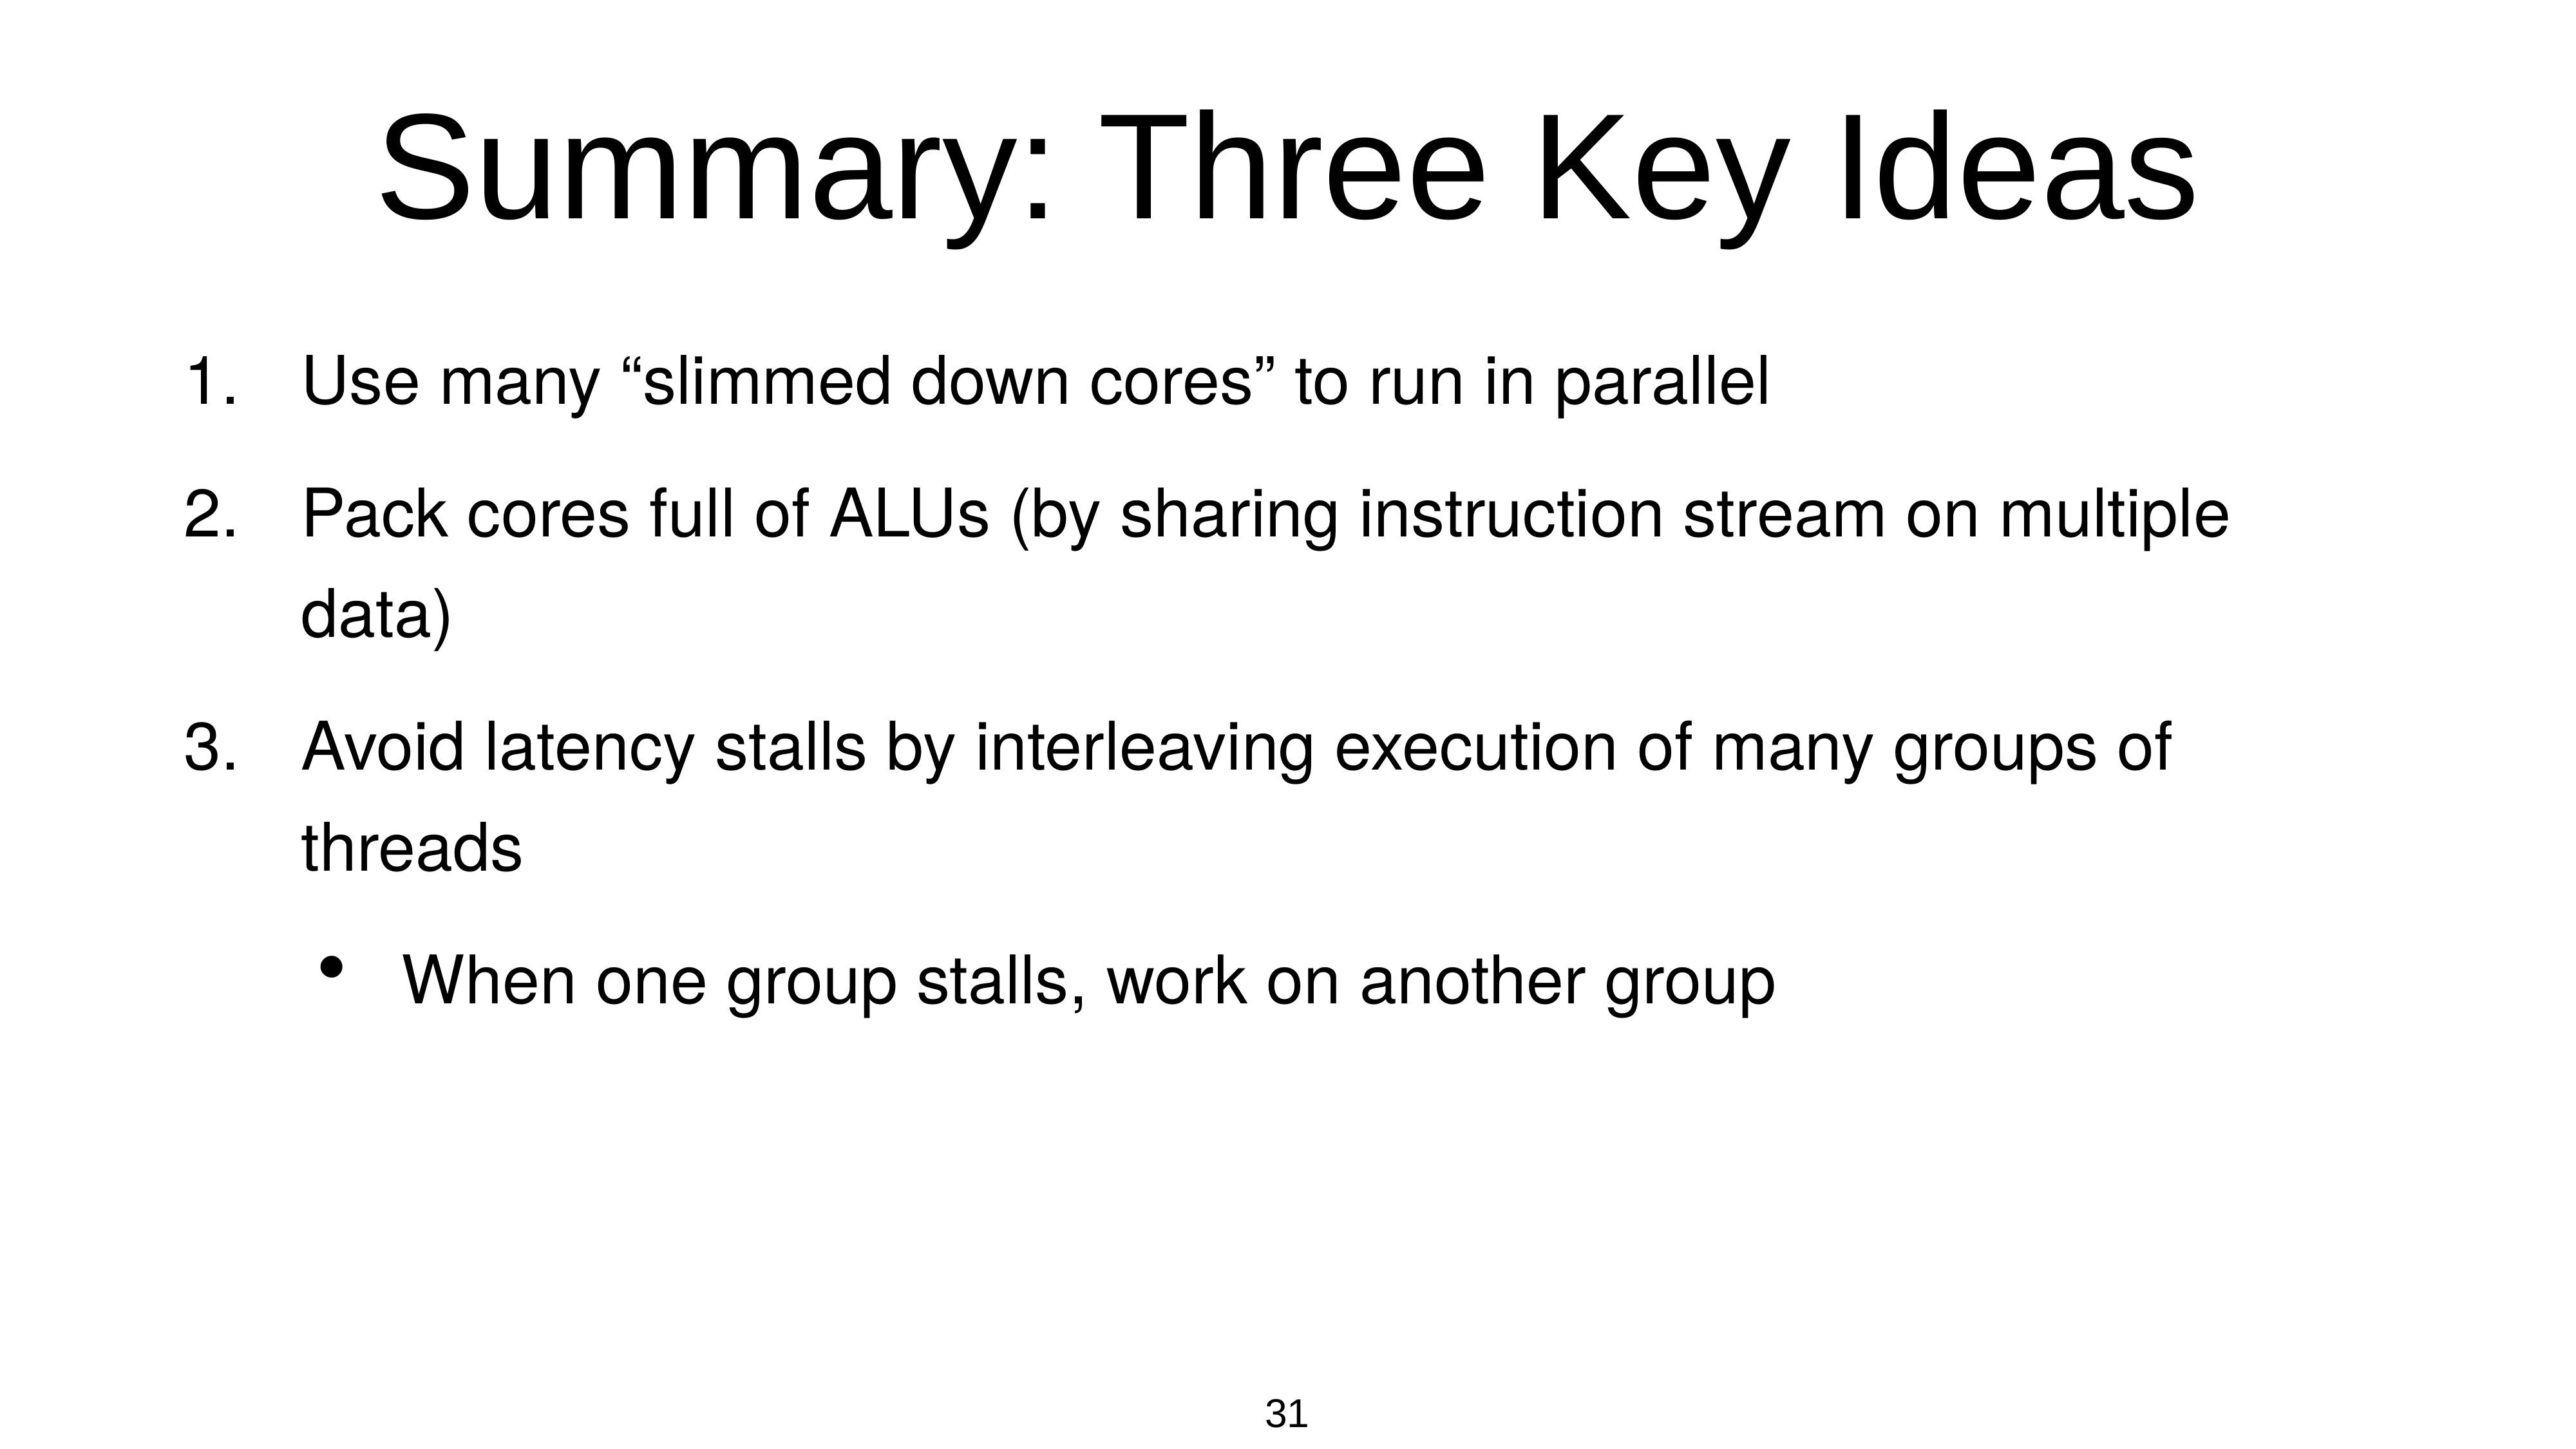

# Summary: Three Key Ideas
Use many “slimmed down cores” to run in parallel
Pack cores full of ALUs (by sharing instruction stream on multiple data)
Avoid latency stalls by interleaving execution of many groups of  threads
When one group stalls, work on another group
31